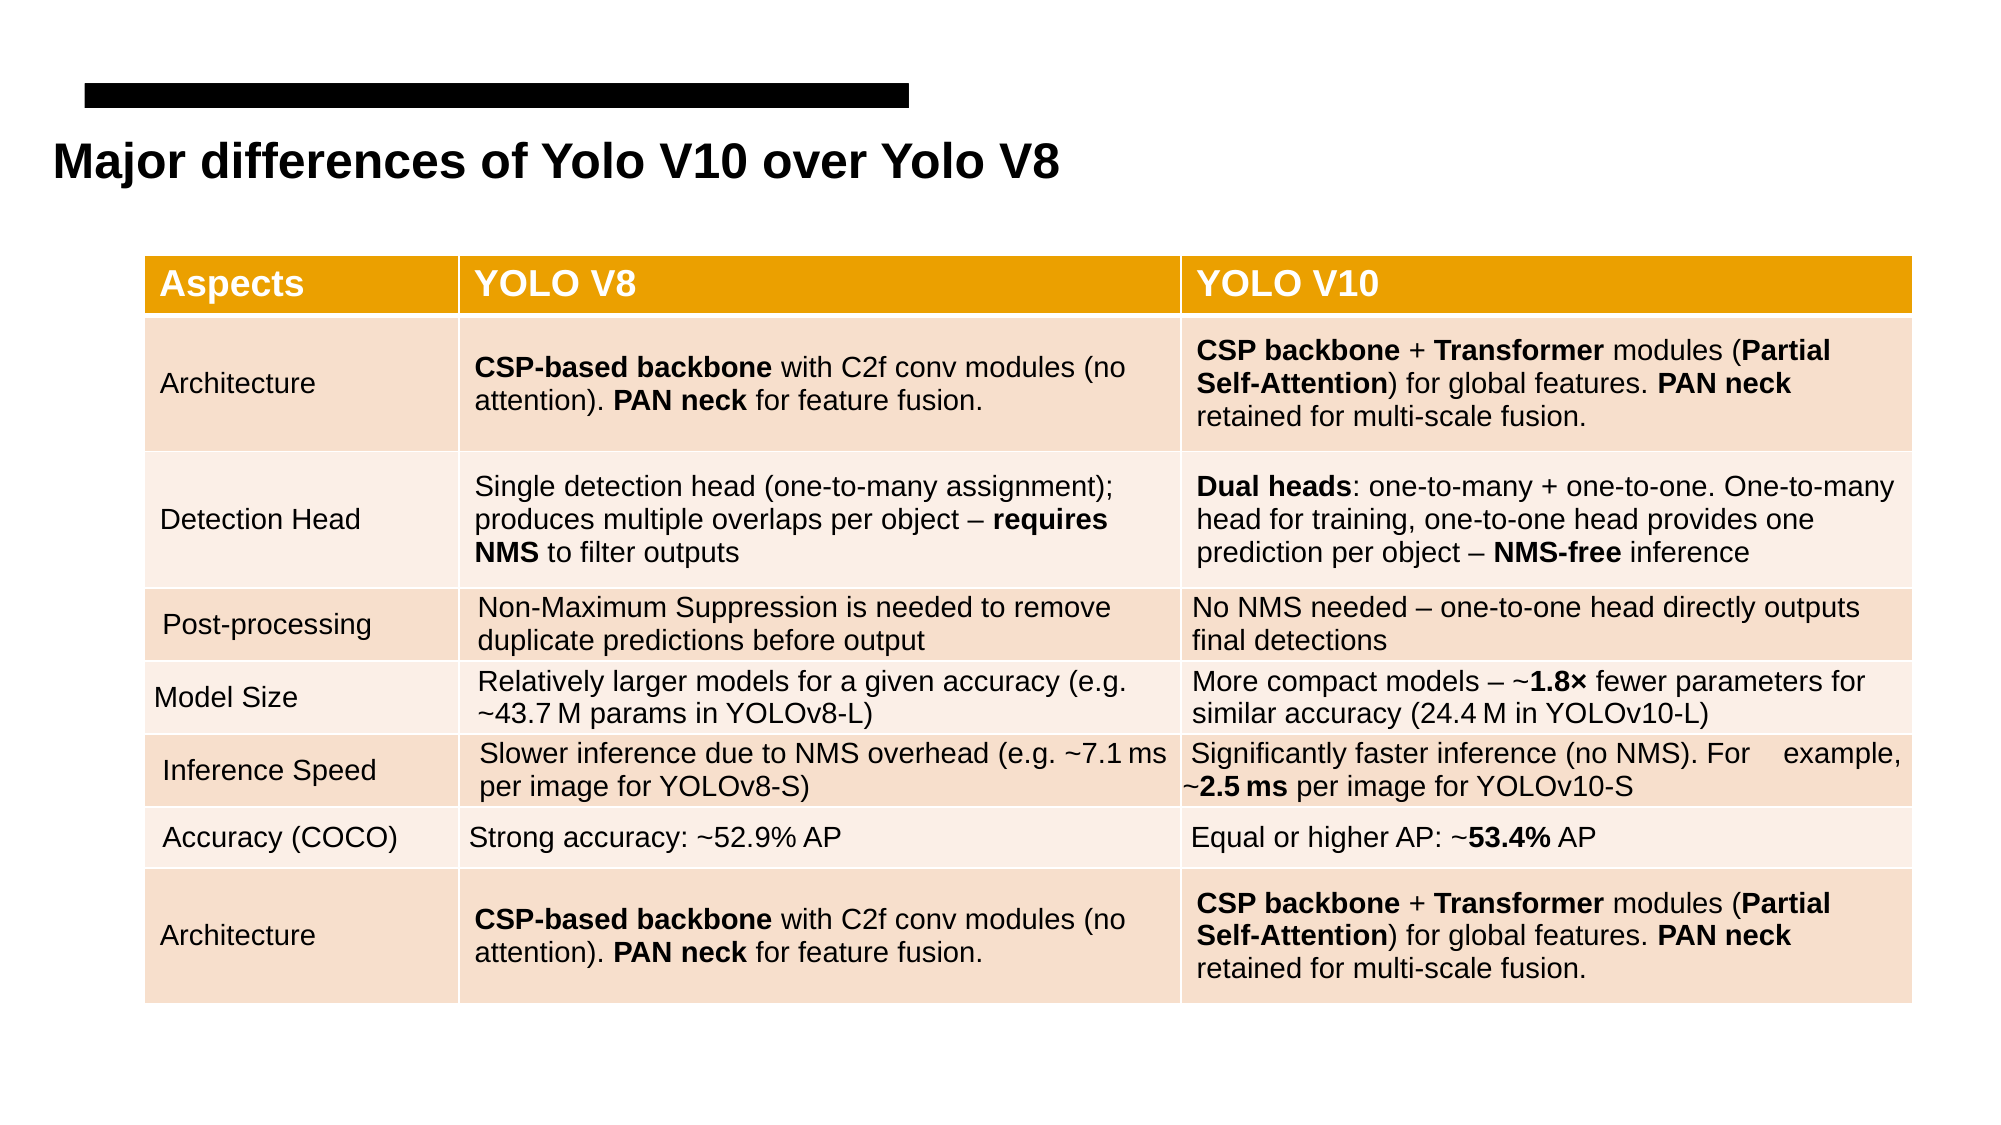

Major differences of Yolo V10 over Yolo V8
| Aspects | YOLO V8 | YOLO V10 |
| --- | --- | --- |
| Architecture | CSP-based backbone with C2f conv modules (no attention). PAN neck for feature fusion. | CSP backbone + Transformer modules (Partial Self-Attention) for global features. PAN neck retained for multi-scale fusion. |
| Detection Head | Single detection head (one-to-many assignment); produces multiple overlaps per object – requires NMS to filter outputs​ | Dual heads: one-to-many + one-to-one. One-to-many head for training, one-to-one head provides one prediction per object – NMS-free inference |
| Post-processing | Non-Maximum Suppression is needed to remove duplicate predictions before output | No NMS needed – one-to-one head directly outputs final detections |
| Model Size | Relatively larger models for a given accuracy (e.g. ~43.7 M params in YOLOv8-L)​ | More compact models – ~1.8× fewer parameters for similar accuracy (24.4 M in YOLOv10-L)​ |
| Inference Speed | Slower inference due to NMS overhead (e.g. ~7.1 ms per image for YOLOv8-S)​ | Significantly faster inference (no NMS). For    example, ~2.5 ms per image for YOLOv10-S |
| Accuracy (COCO) | Strong accuracy: ~52.9% AP | Equal or higher AP: ~53.4% AP |
| Architecture | CSP-based backbone with C2f conv modules (no attention). PAN neck for feature fusion. | CSP backbone + Transformer modules (Partial Self-Attention) for global features. PAN neck retained for multi-scale fusion. |